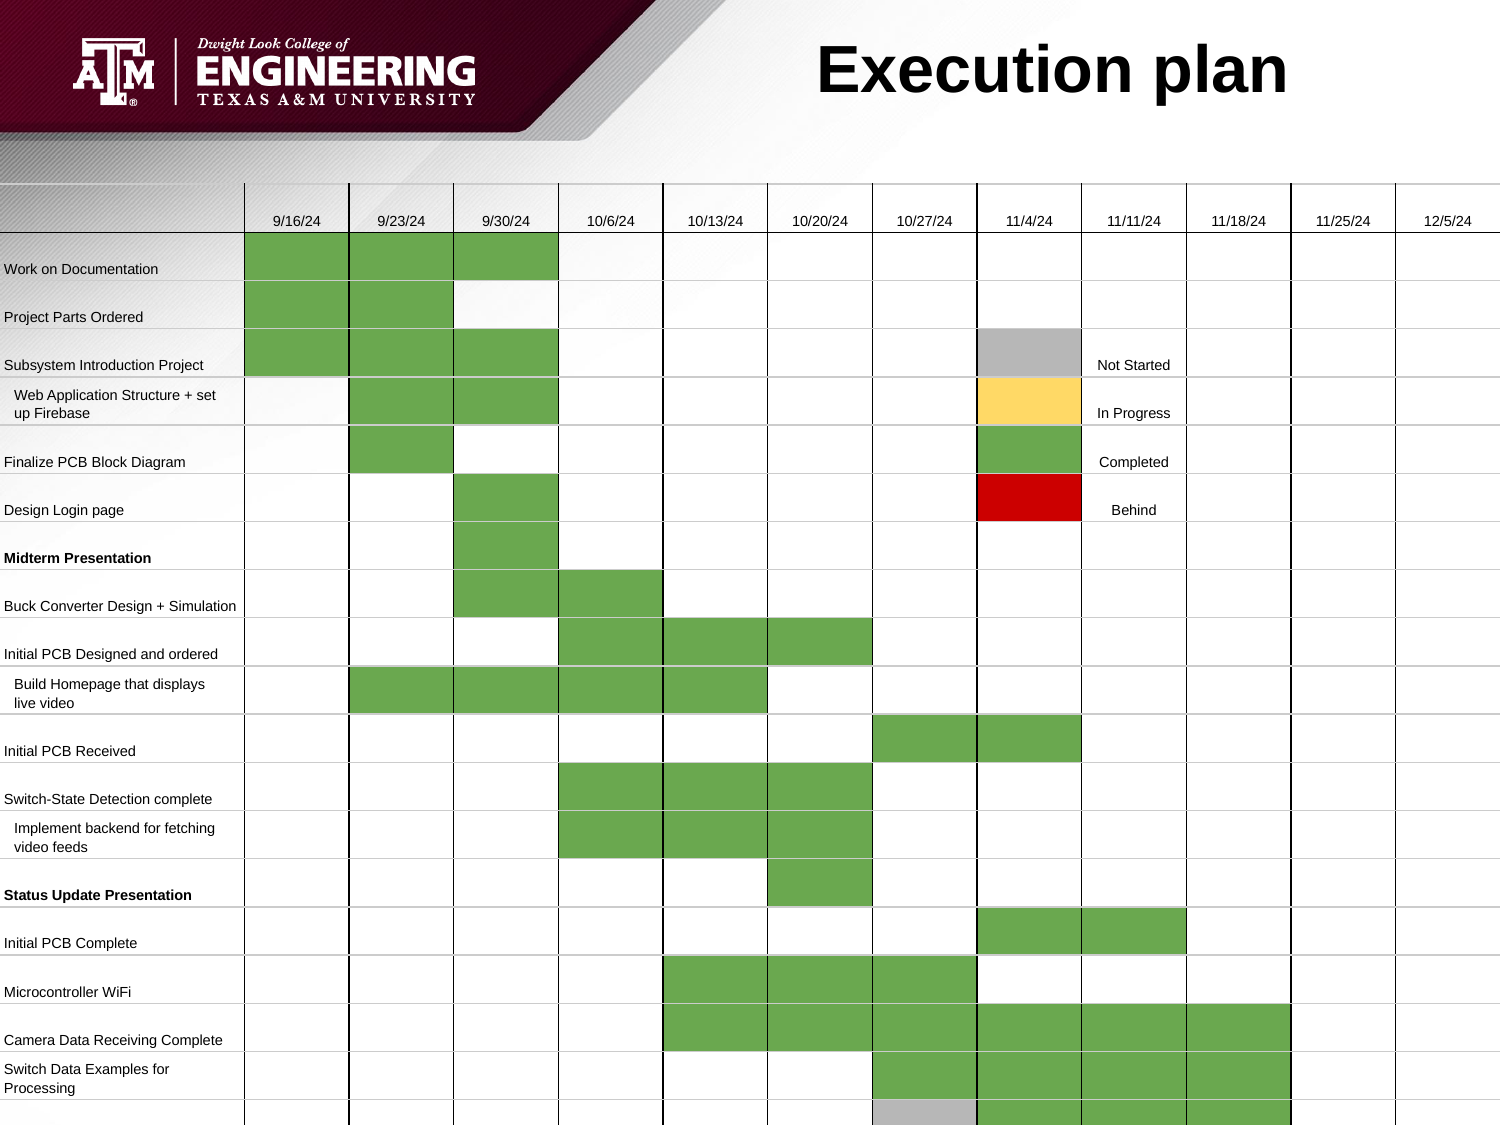

# Execution plan
|  | 9/16/24 | 9/23/24 | 9/30/24 | 10/6/24 | 10/13/24 | 10/20/24 | 10/27/24 | 11/4/24 | 11/11/24 | 11/18/24 | 11/25/24 | 12/5/24 |
| --- | --- | --- | --- | --- | --- | --- | --- | --- | --- | --- | --- | --- |
| Work on Documentation |  |  |  |  |  |  |  |  |  |  |  |  |
| Project Parts Ordered |  |  |  |  |  |  |  |  |  |  |  |  |
| Subsystem Introduction Project |  |  |  |  |  |  |  |  | Not Started |  |  |  |
| Web Application Structure + set up Firebase |  |  |  |  |  |  |  |  | In Progress |  |  |  |
| Finalize PCB Block Diagram |  |  |  |  |  |  |  |  | Completed |  |  |  |
| Design Login page |  |  |  |  |  |  |  |  | Behind |  |  |  |
| Midterm Presentation |  |  |  |  |  |  |  |  |  |  |  |  |
| Buck Converter Design + Simulation |  |  |  |  |  |  |  |  |  |  |  |  |
| Initial PCB Designed and ordered |  |  |  |  |  |  |  |  |  |  |  |  |
| Build Homepage that displays live video |  |  |  |  |  |  |  |  |  |  |  |  |
| Initial PCB Received |  |  |  |  |  |  |  |  |  |  |  |  |
| Switch-State Detection complete |  |  |  |  |  |  |  |  |  |  |  |  |
| Implement backend for fetching video feeds |  |  |  |  |  |  |  |  |  |  |  |  |
| Status Update Presentation |  |  |  |  |  |  |  |  |  |  |  |  |
| Initial PCB Complete |  |  |  |  |  |  |  |  |  |  |  |  |
| Microcontroller WiFi |  |  |  |  |  |  |  |  |  |  |  |  |
| Camera Data Receiving Complete |  |  |  |  |  |  |  |  |  |  |  |  |
| Switch Data Examples for Processing |  |  |  |  |  |  |  |  |  |  |  |  |
| Image Processing Complete |  |  |  |  |  |  |  |  |  |  |  |  |
| Added website features for user convenience |  |  |  |  |  |  |  |  |  |  |  |  |
| Final PCB Complete |  |  |  |  |  |  |  |  |  |  |  |  |
| Final Presentation |  |  |  |  |  |  |  |  |  |  |  |  |
| Subsystem Demo |  |  |  |  |  |  |  |  |  |  |  |  |
| Final Report |  |  |  |  |  |  |  |  |  |  |  |  |
|  |  |  |  |  |  |  |  |  |  |  |  |  |